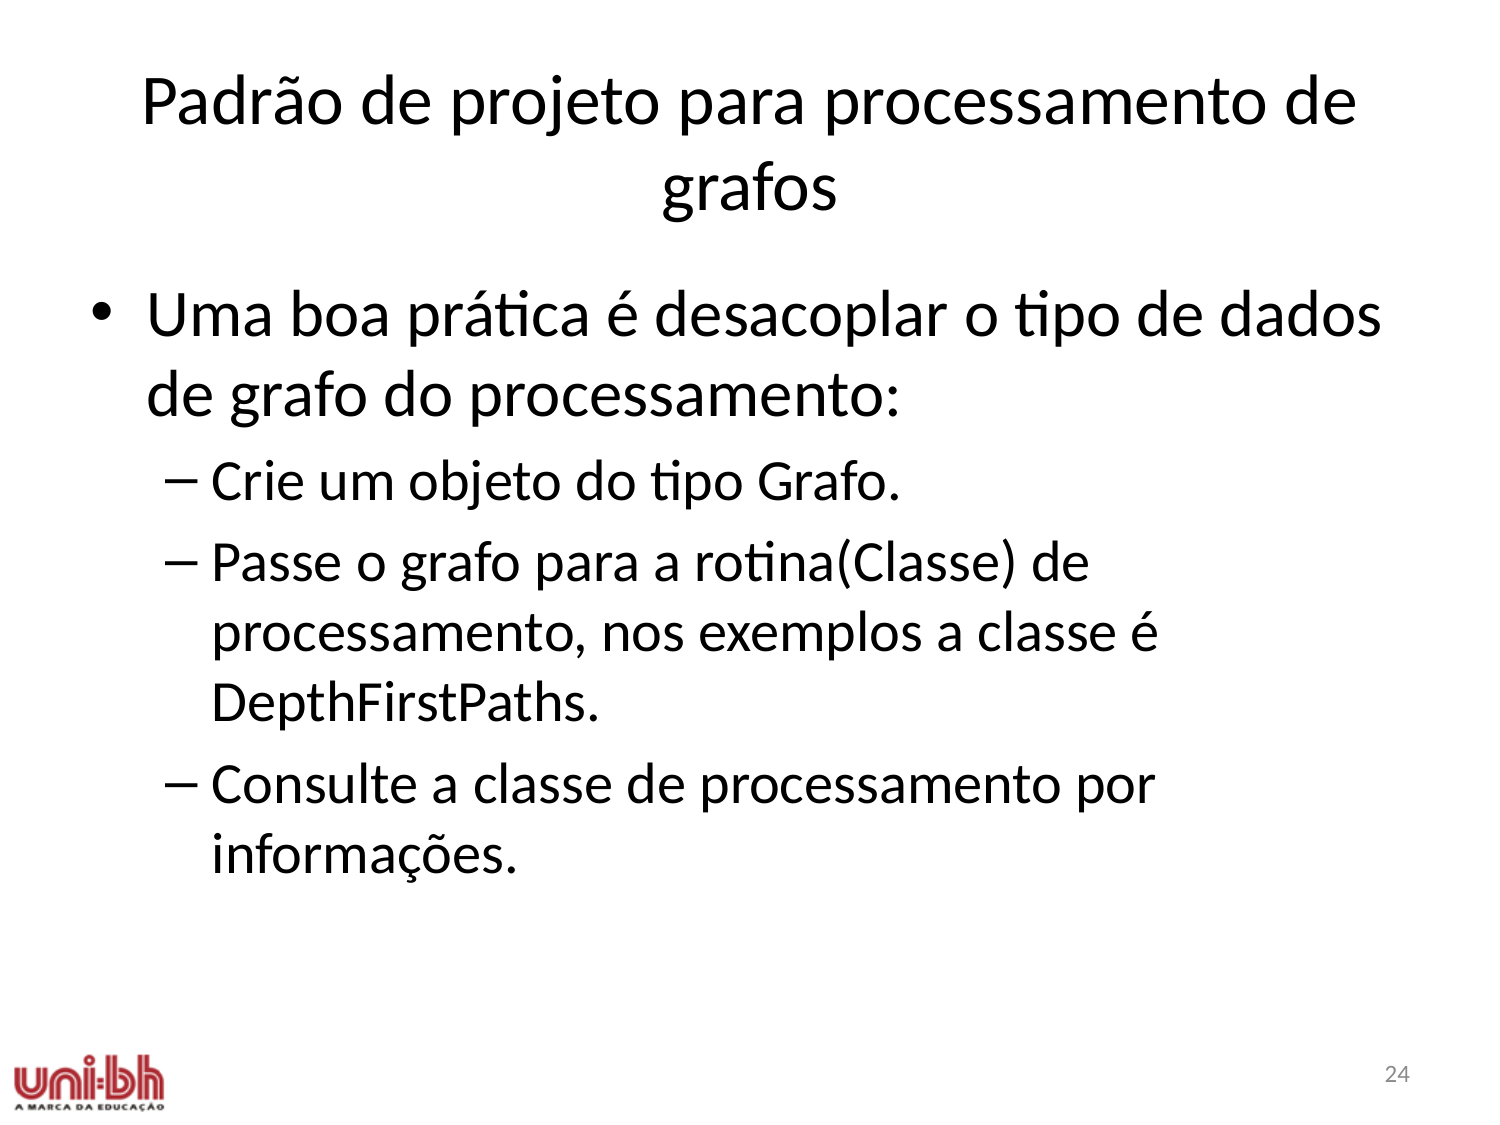

# Padrão de projeto para processamento de grafos
Uma boa prática é desacoplar o tipo de dados de grafo do processamento:
Crie um objeto do tipo Grafo.
Passe o grafo para a rotina(Classe) de processamento, nos exemplos a classe é DepthFirstPaths.
Consulte a classe de processamento por informações.
24